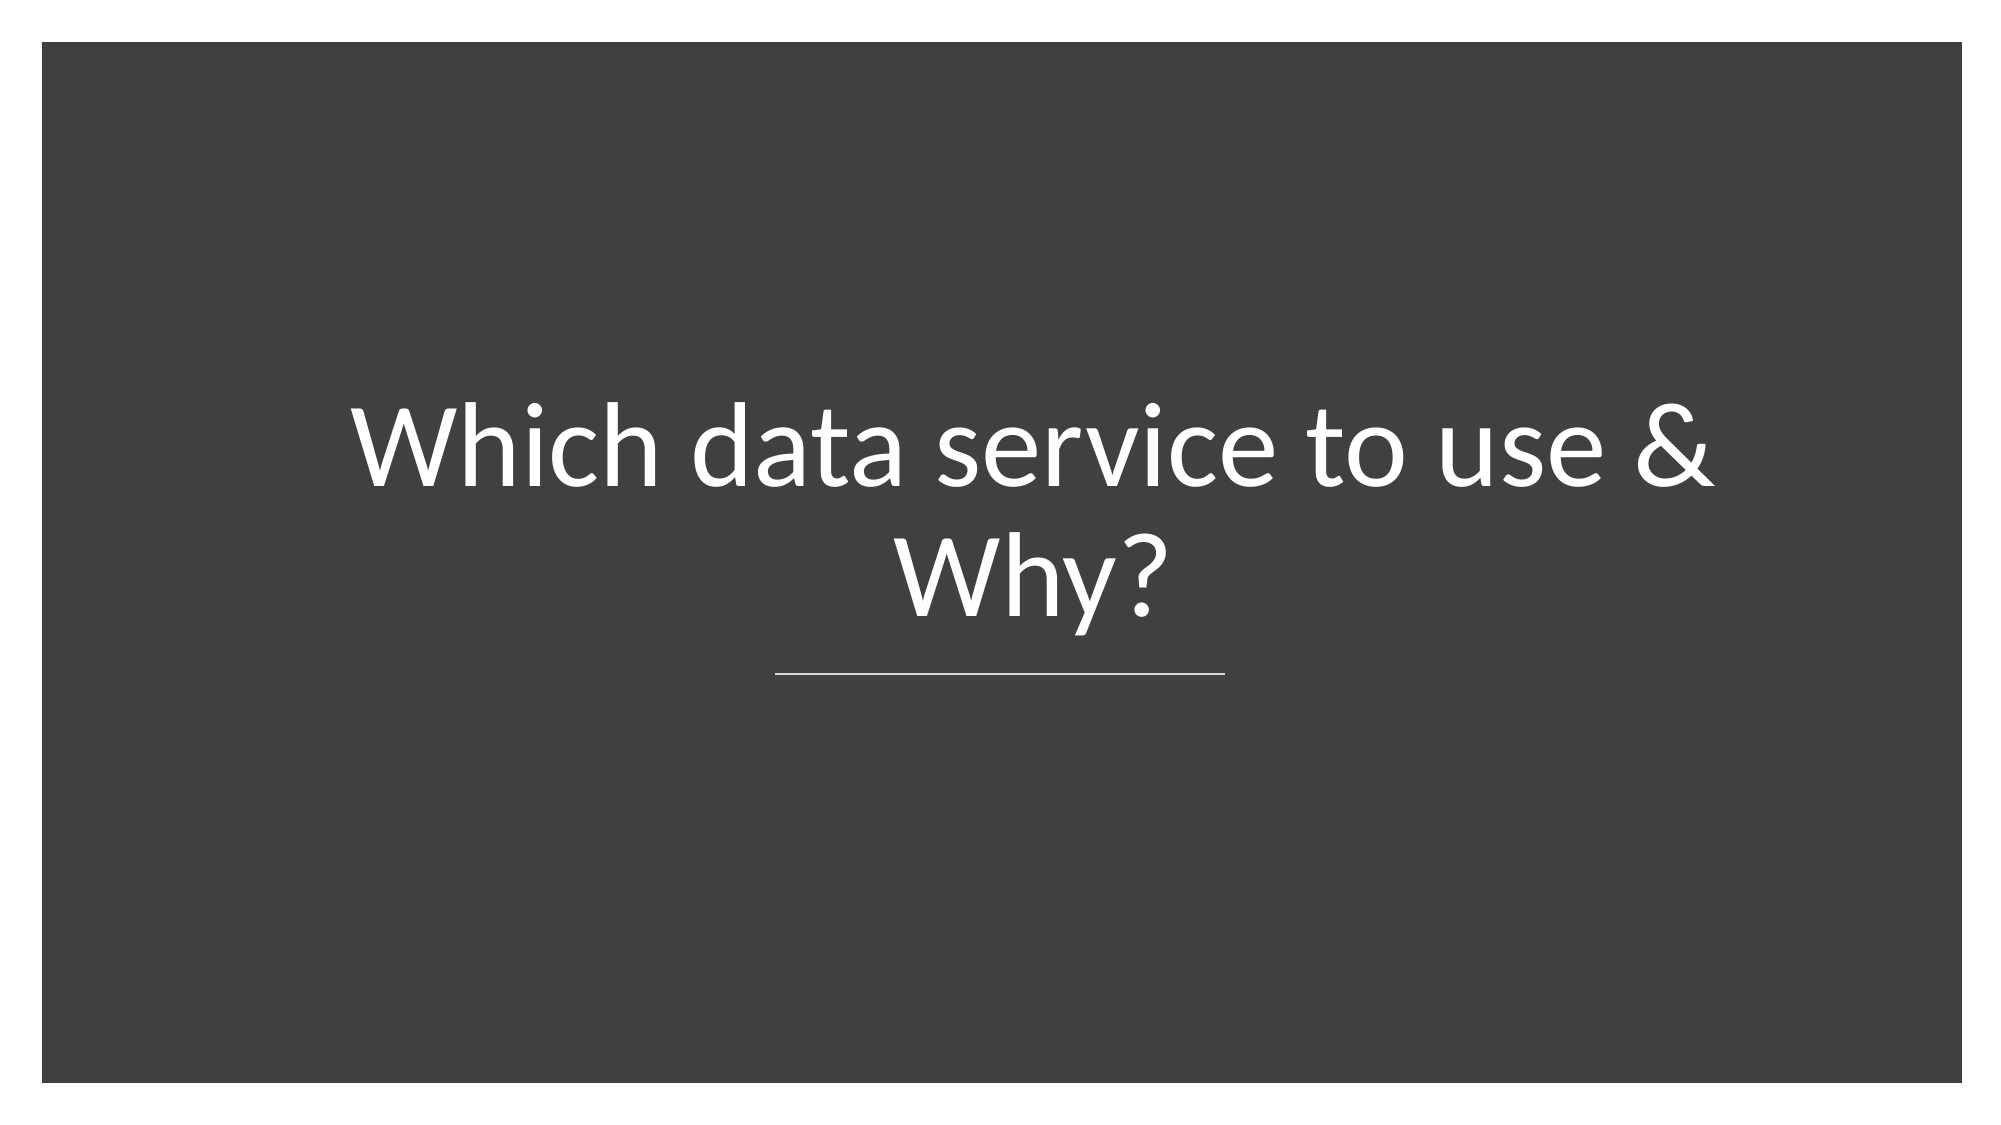

# Which data service to use & Why?